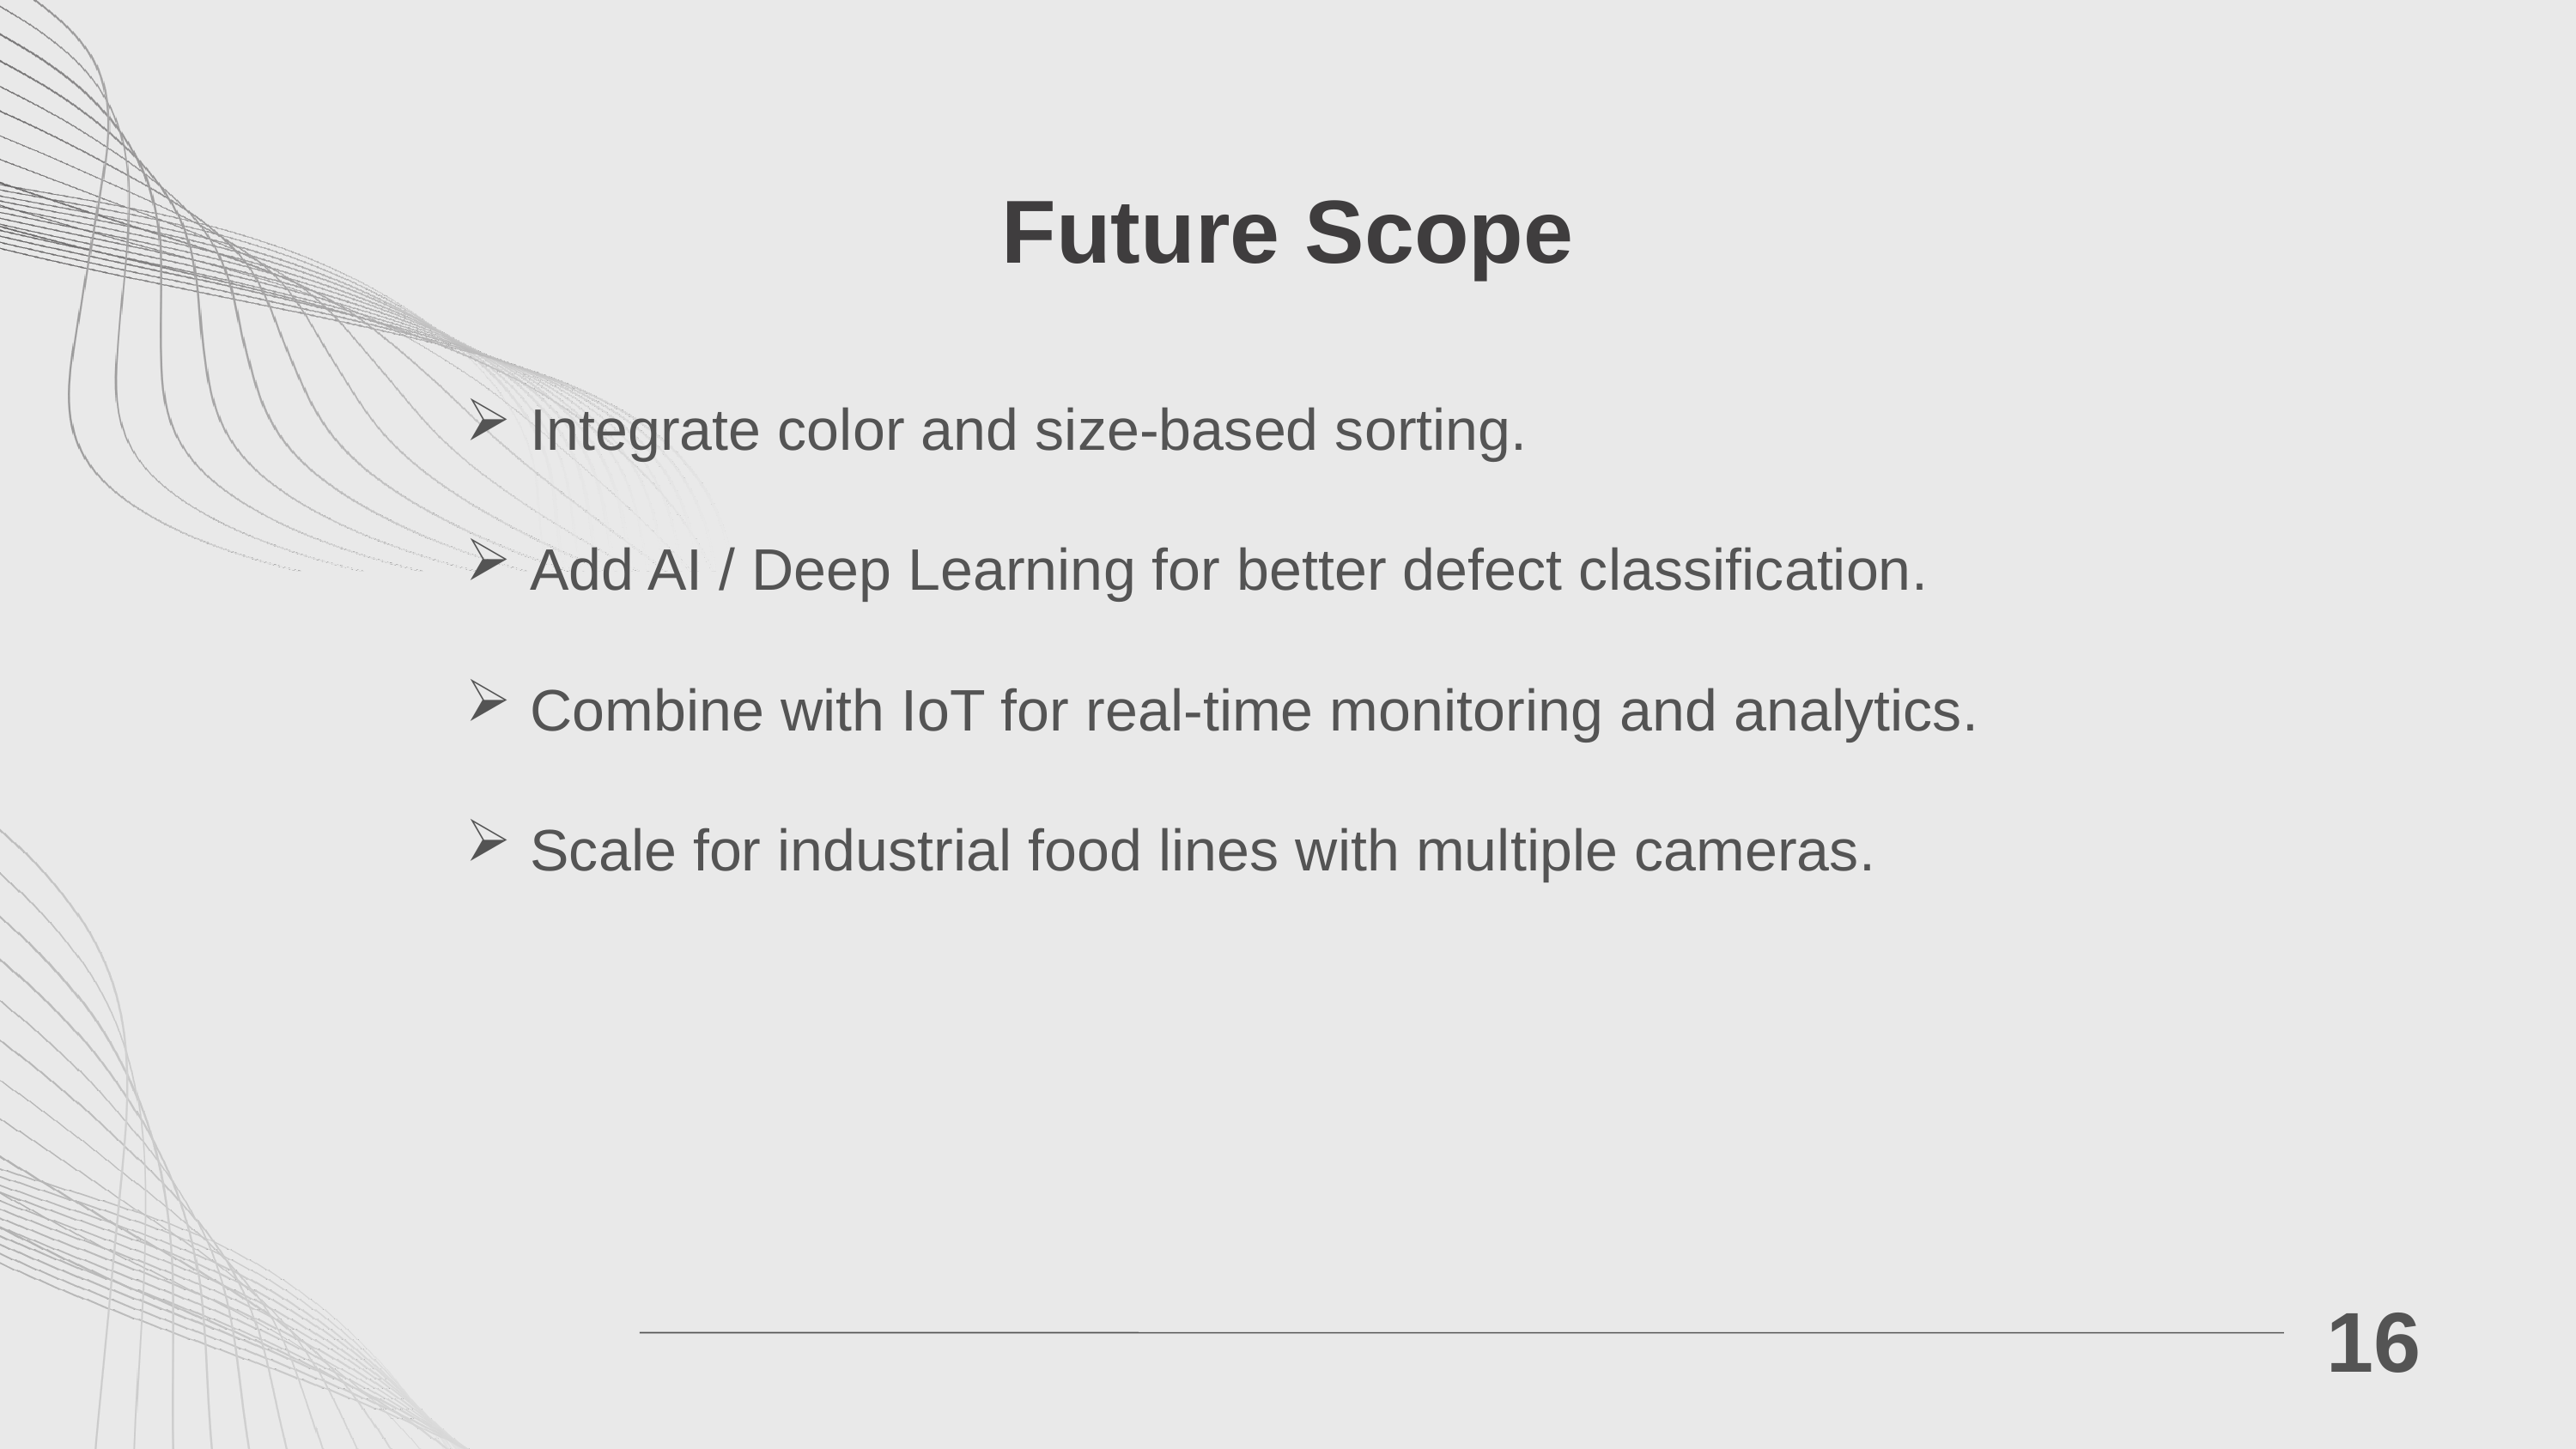

Future Scope
Integrate color and size-based sorting.
Add AI / Deep Learning for better defect classification.
Combine with IoT for real-time monitoring and analytics.
Scale for industrial food lines with multiple cameras.

16